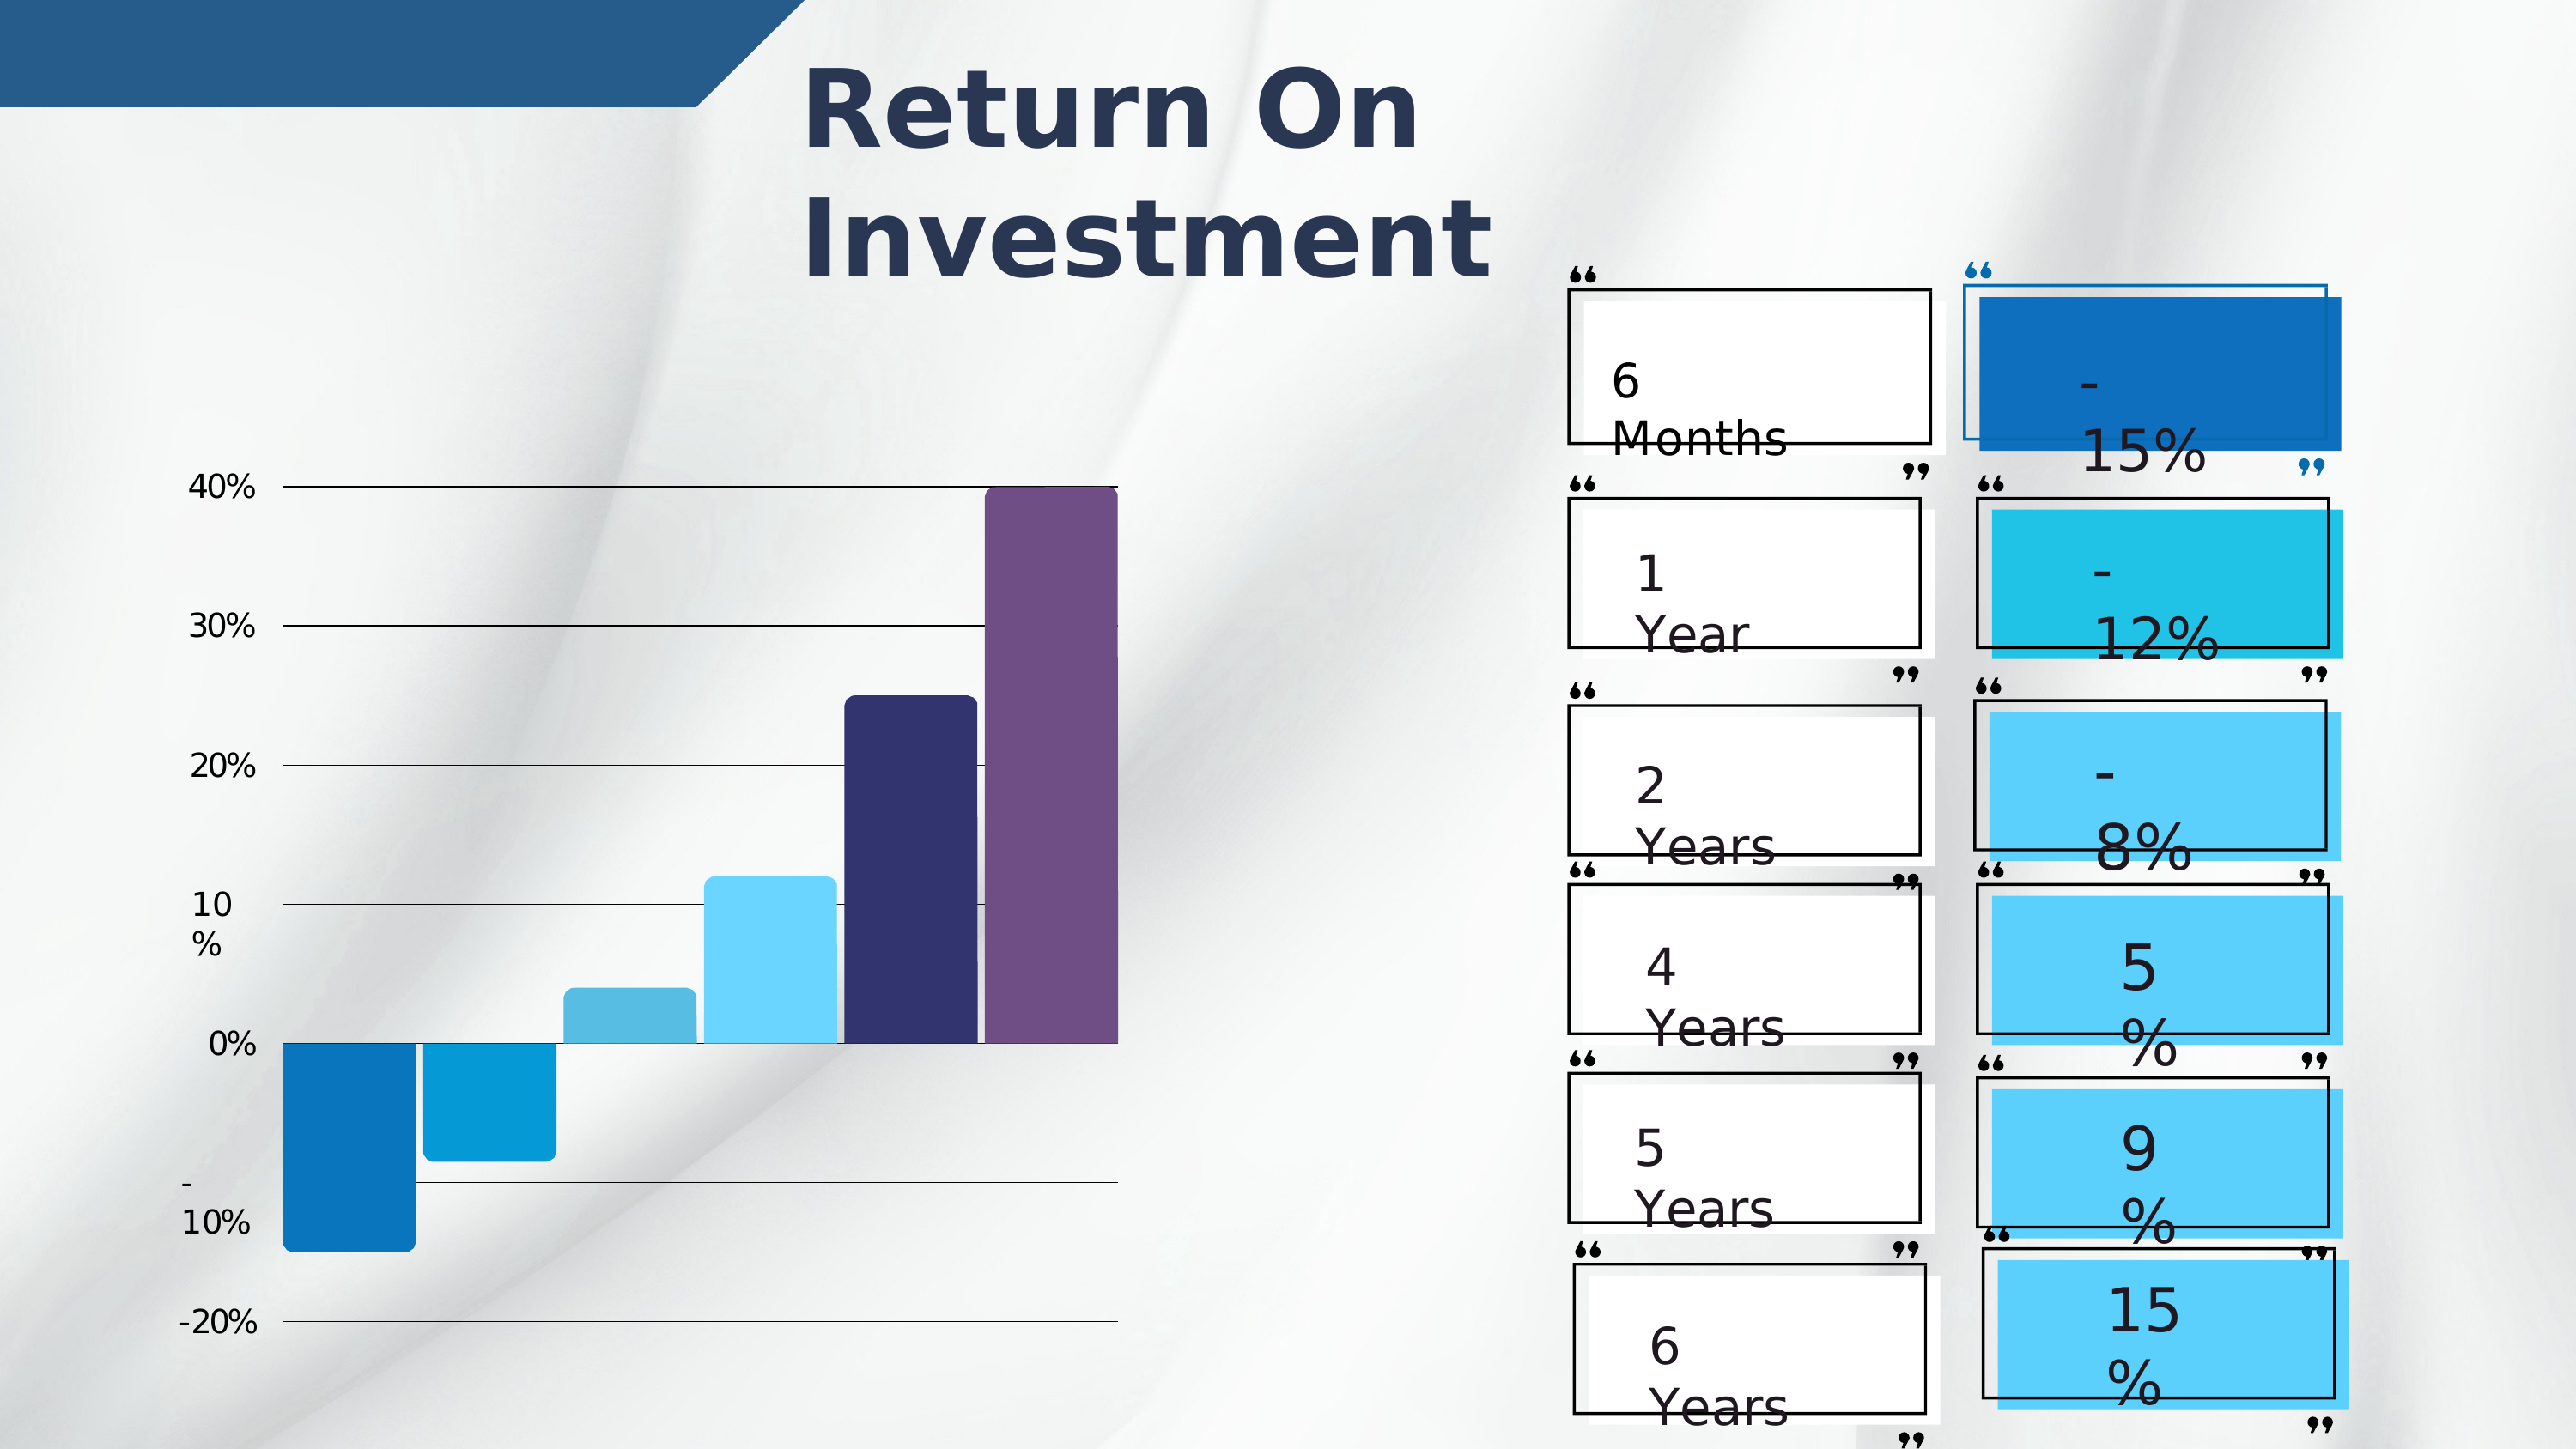

# Return On Investment

-15%
6 Months
40%

-12%
1 Year
30%
-8%
20%
2 Years

10%
5%
4 Years
0%
9%
5 Years
-10%

15%
-20%
6 Years